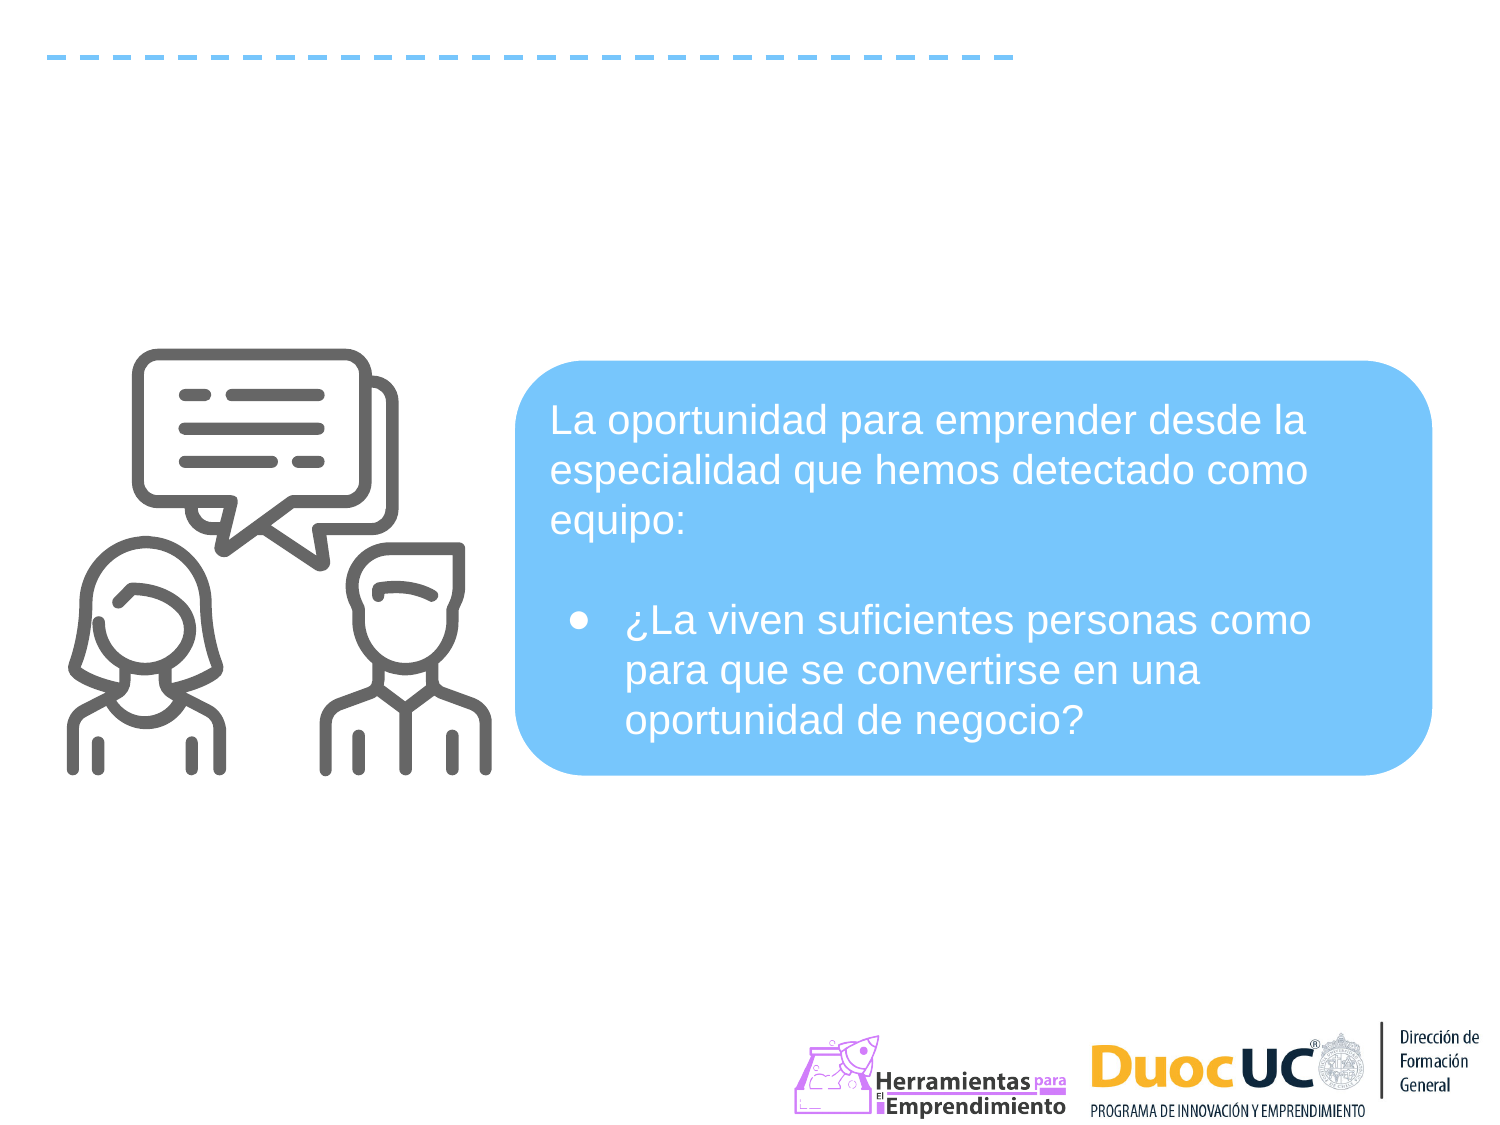

La oportunidad para emprender desde la especialidad que hemos detectado como equipo:

¿La viven suficientes personas como para que se convertirse en una oportunidad de negocio?